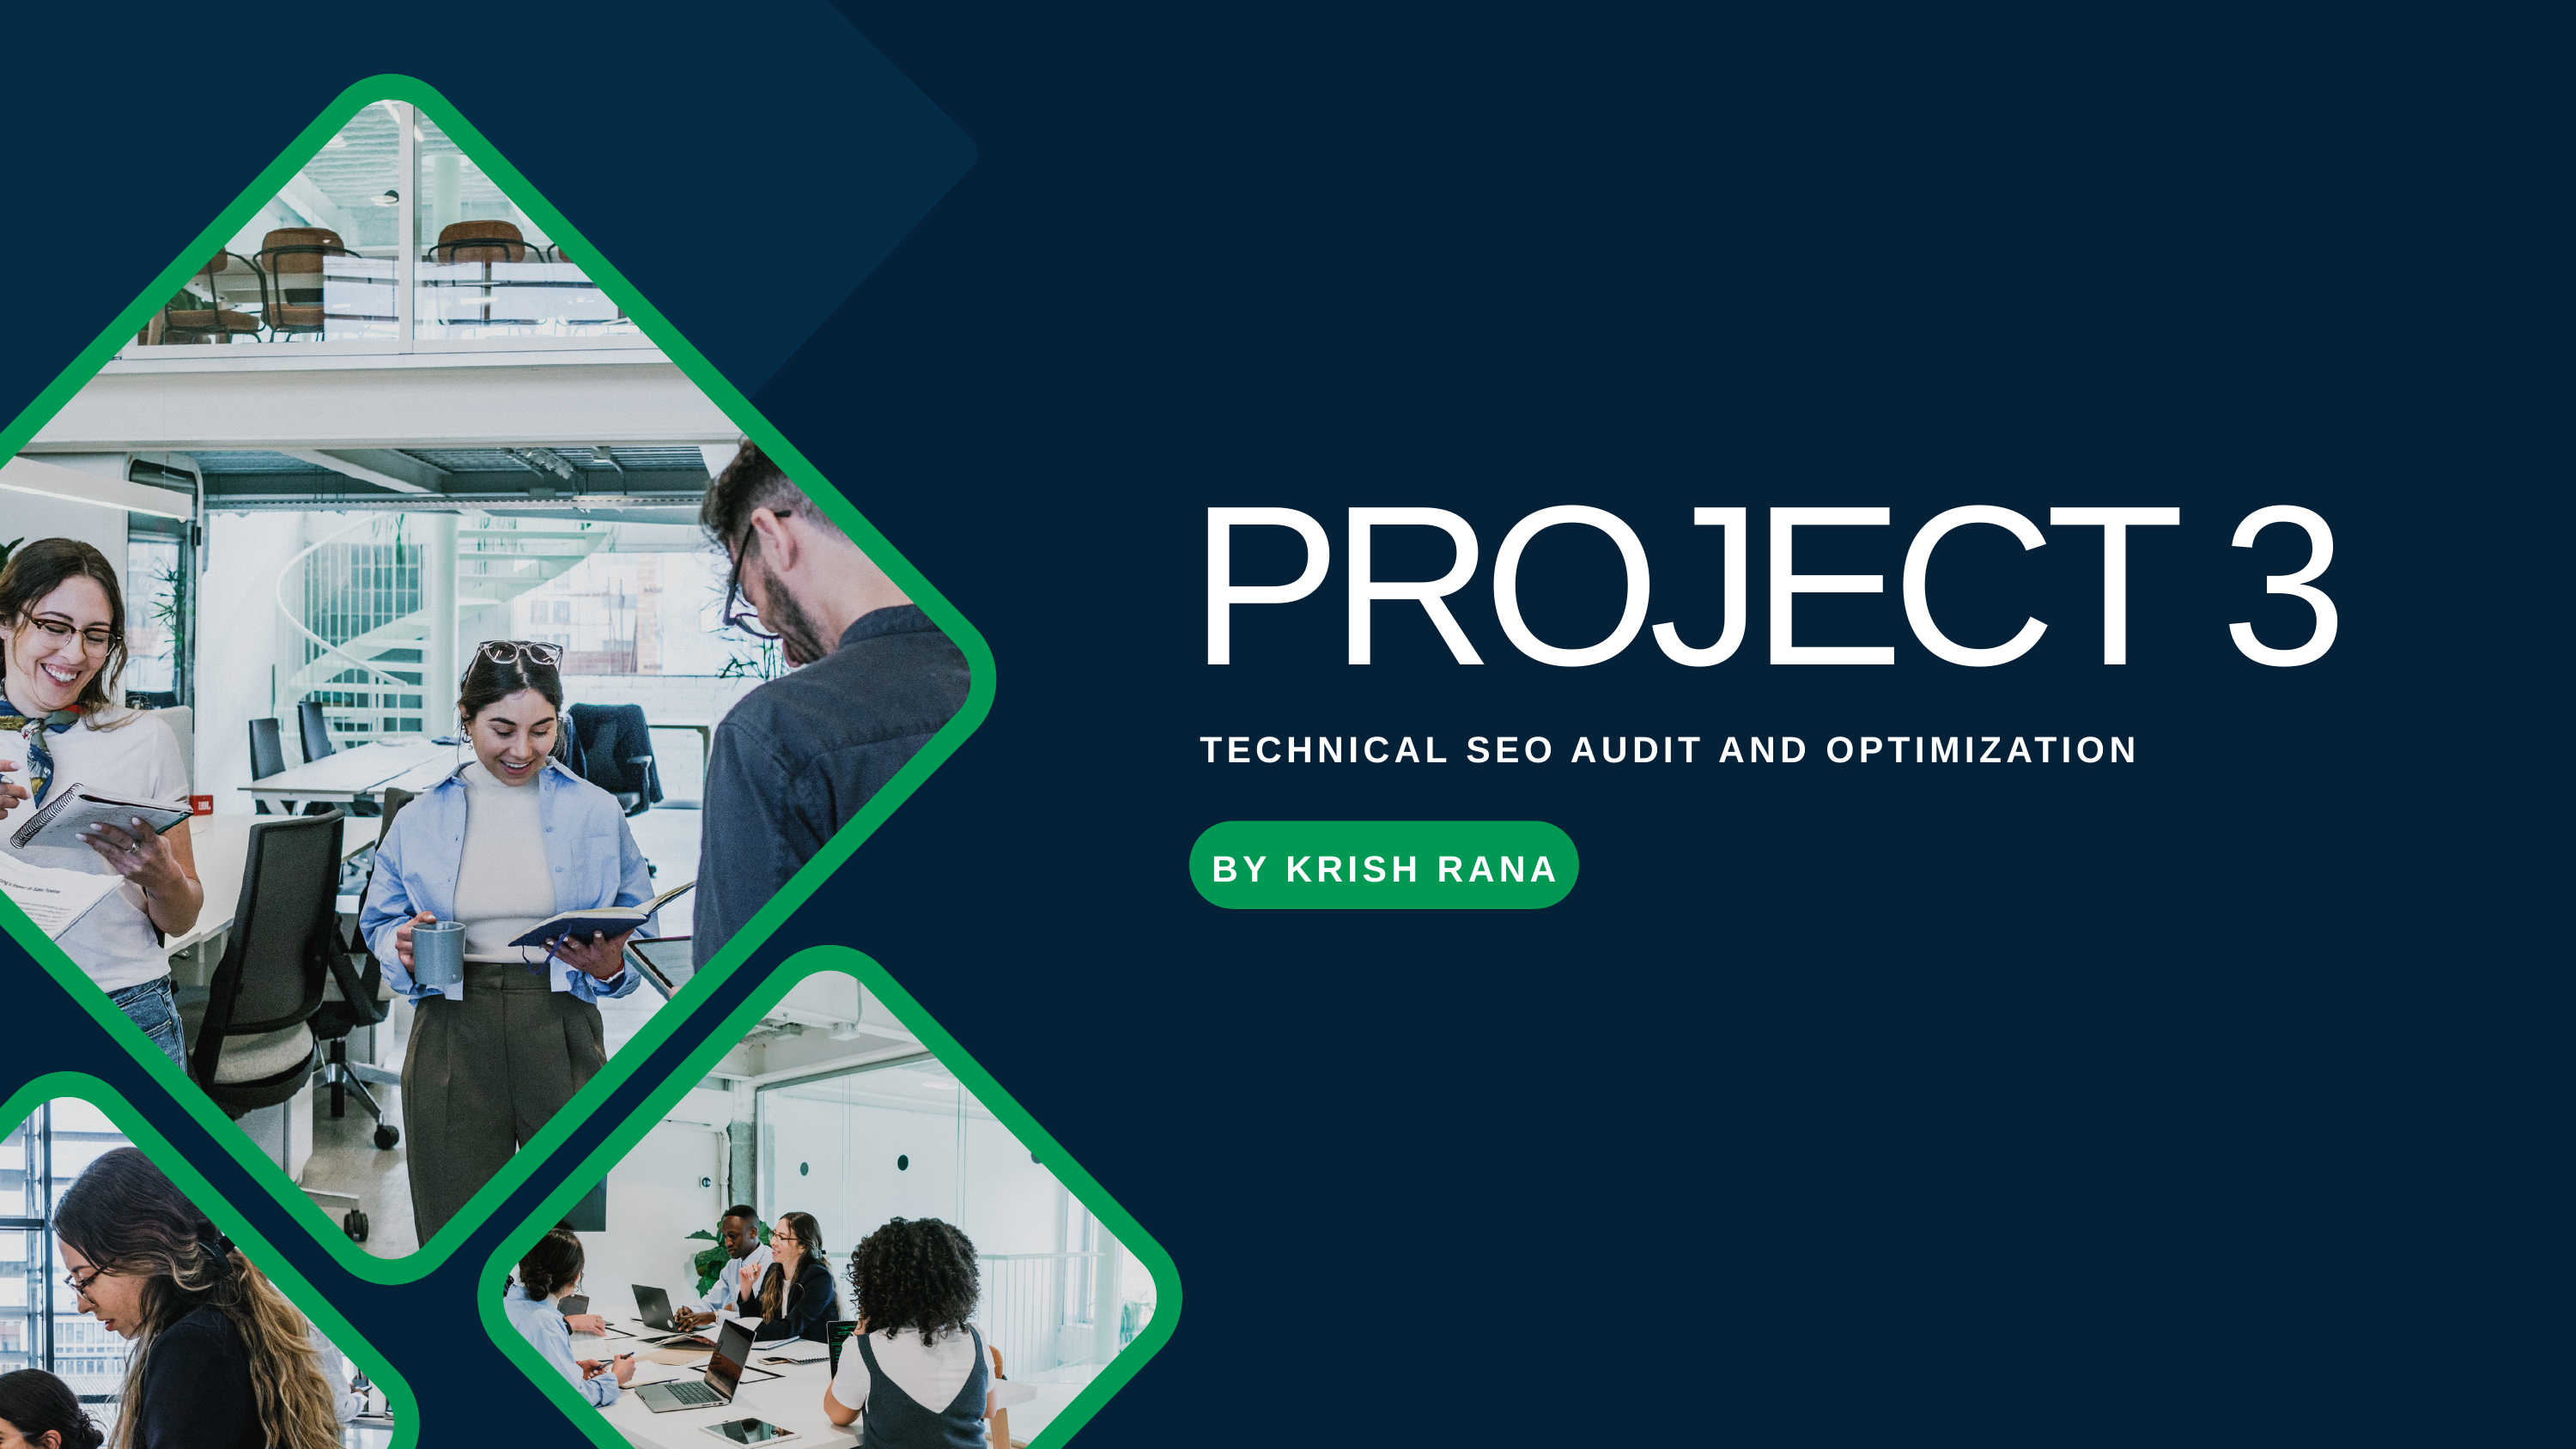

PROJECT 3
TECHNICAL SEO AUDIT AND OPTIMIZATION

BY KRISH RANA